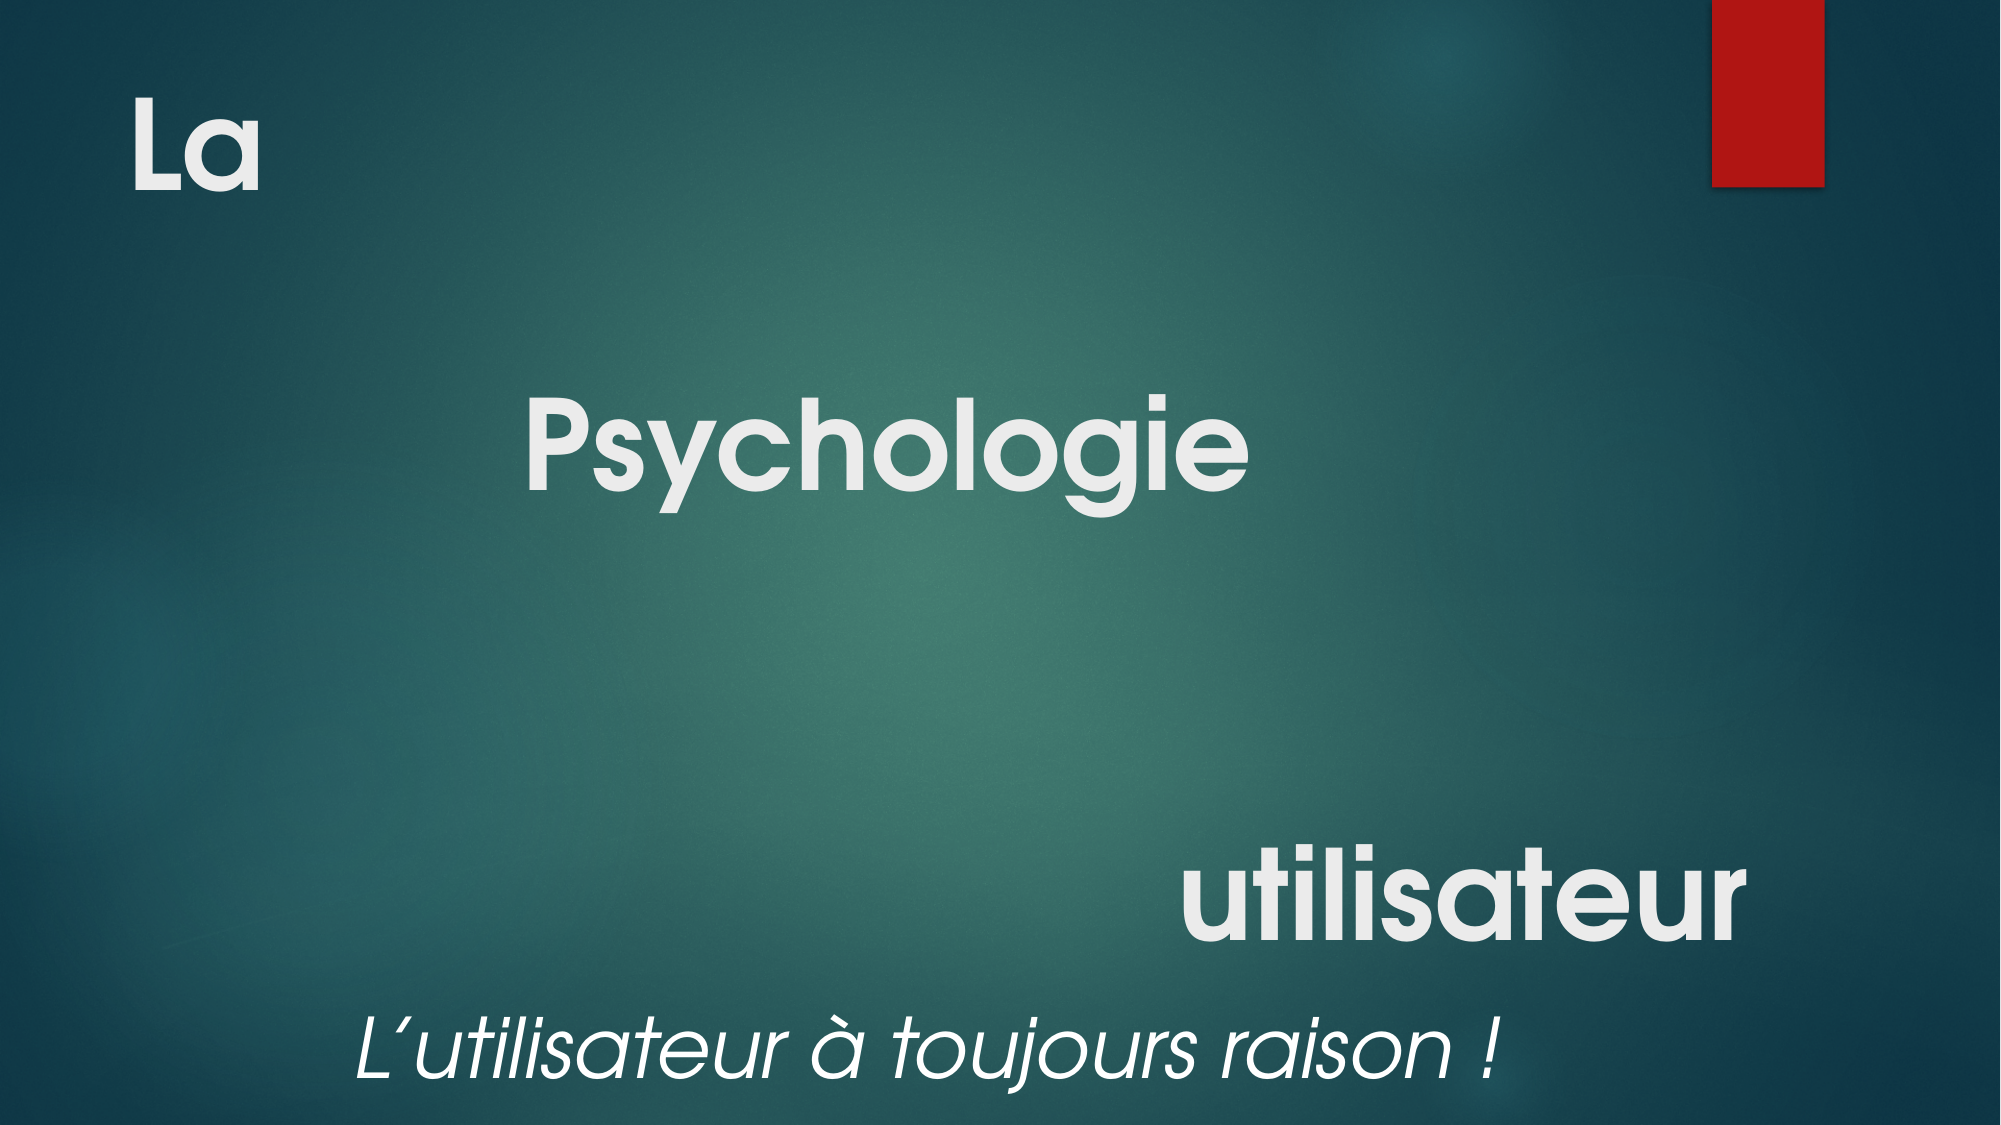

# La Psychologie utilisateur
L’utilisateur à toujours raison !